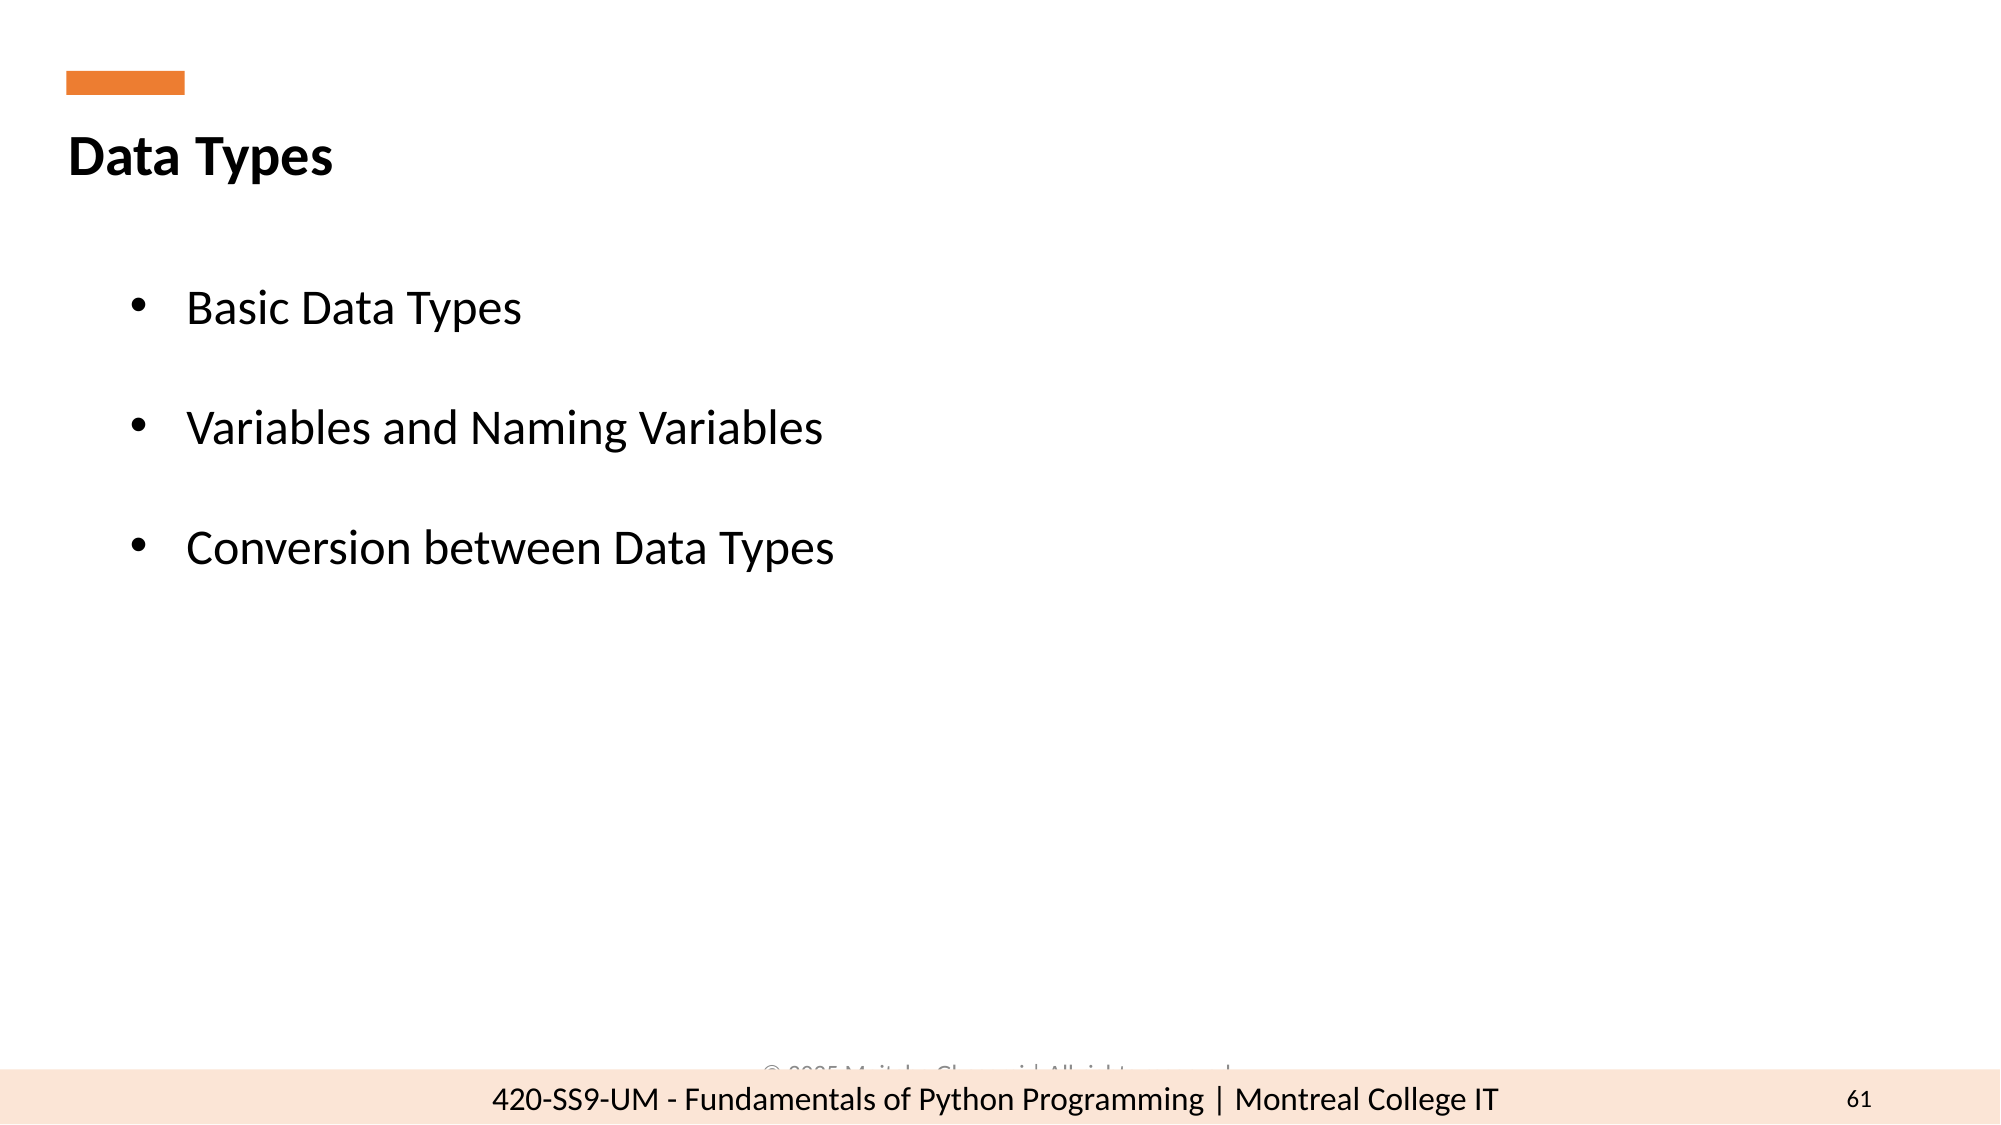

Data Types
Basic Data Types

Variables and Naming Variables

Conversion between Data Types

© 2025 Mojtaba Ghasemi | All rights reserved.
61
420-SS9-UM - Fundamentals of Python Programming | Montreal College IT